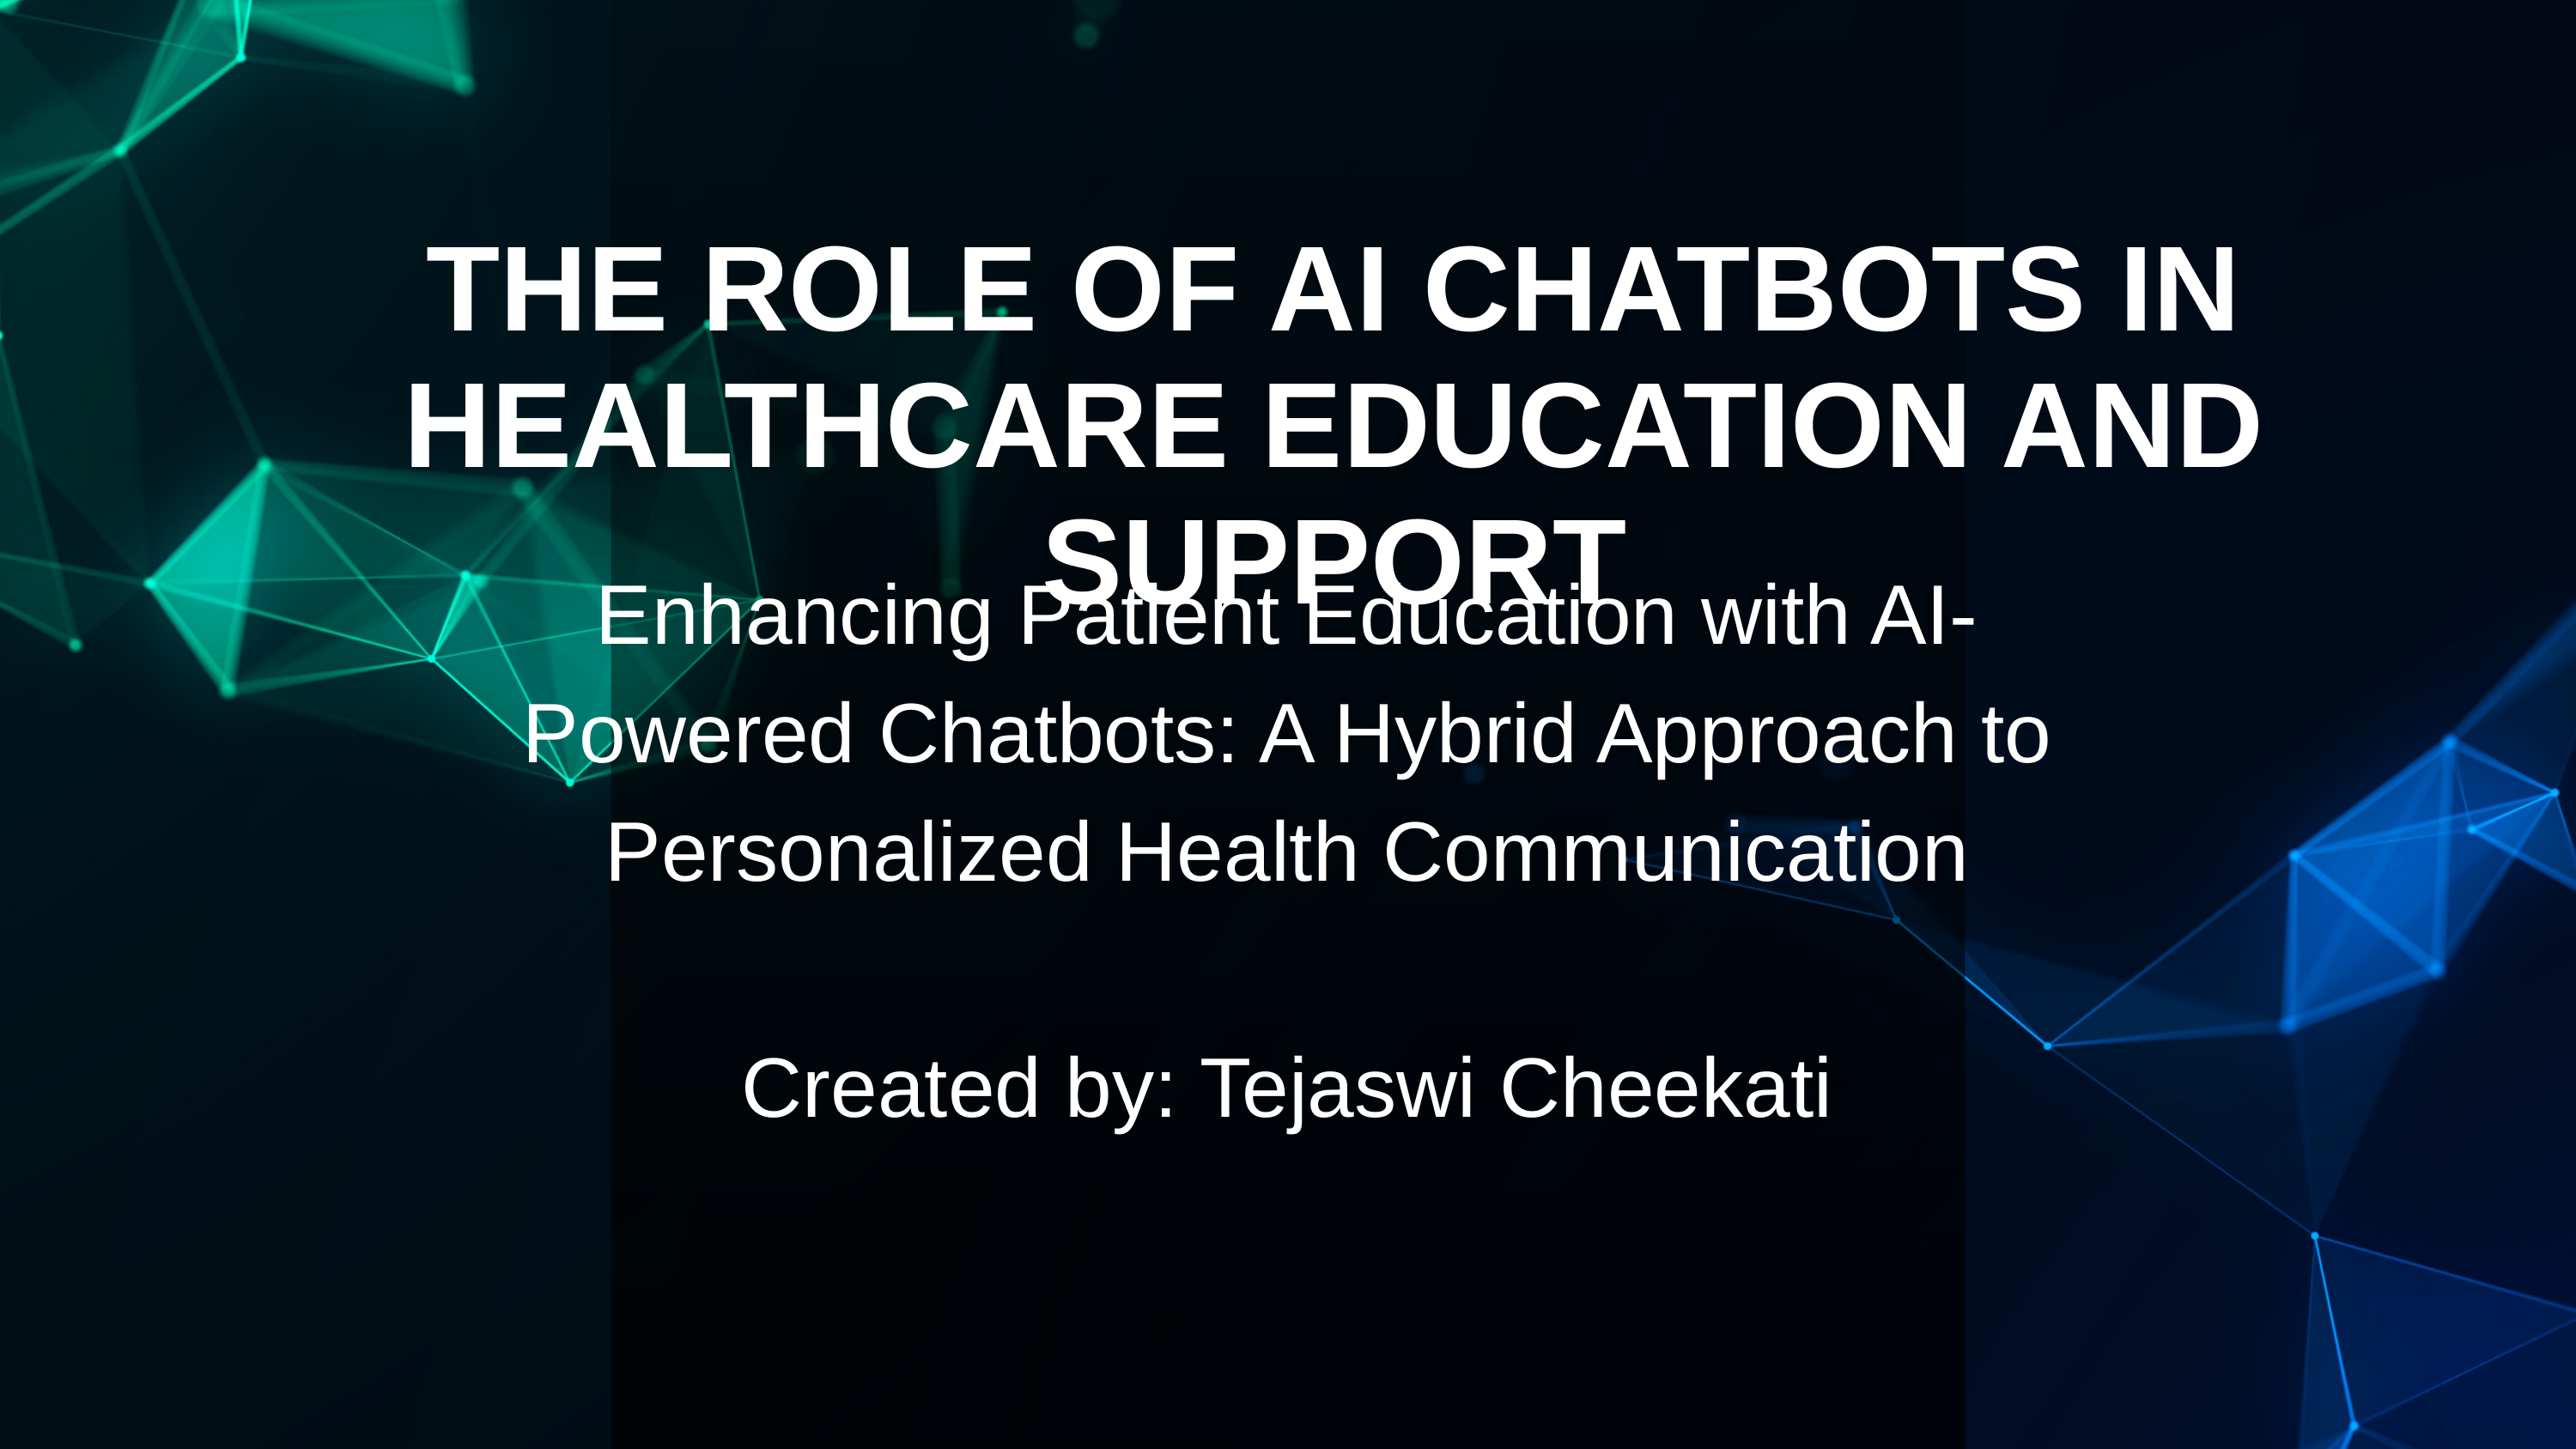

THE ROLE OF AI CHATBOTS IN HEALTHCARE EDUCATION AND SUPPORT
Enhancing Patient Education with AI-Powered Chatbots: A Hybrid Approach to Personalized Health Communication

Created by: Tejaswi Cheekati